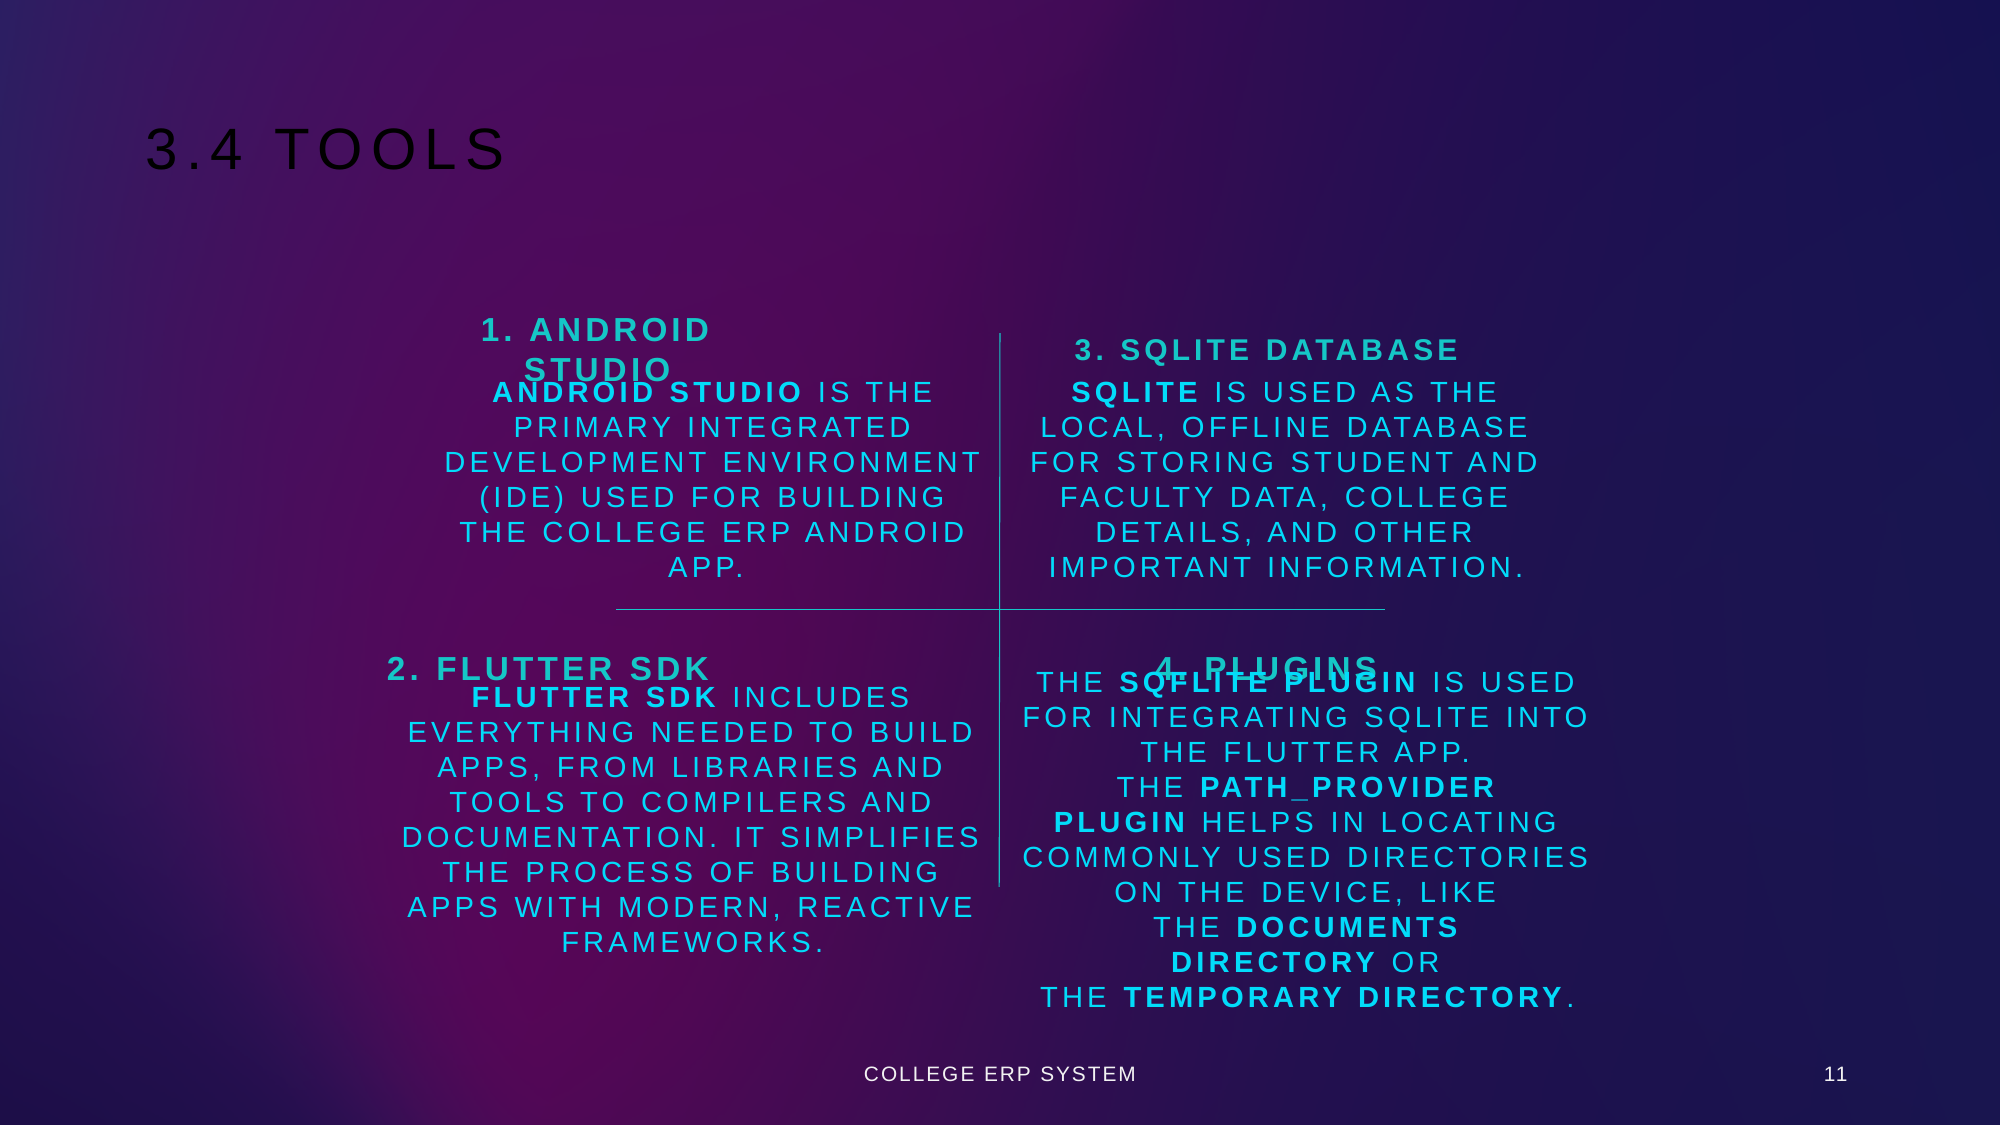

# 3.4 tools
1. Android Studio
3. SQLite database​
Android Studio is the primary integrated development environment (IDE) used for building the College ERP Android app. ​
SQLite is used as the local, offline database for storing student and faculty data, college details, and other important information.

4. plugins​
2. Flutter SDK
Flutter SDK includes everything needed to build apps, from libraries and tools to compilers and documentation. It simplifies the process of building apps with modern, reactive frameworks.

The sqflite plugin is used for integrating SQLite into the Flutter app. The path_provider plugin helps in locating commonly used directories on the device, like the documents directory or the temporary directory.

College erp system
11